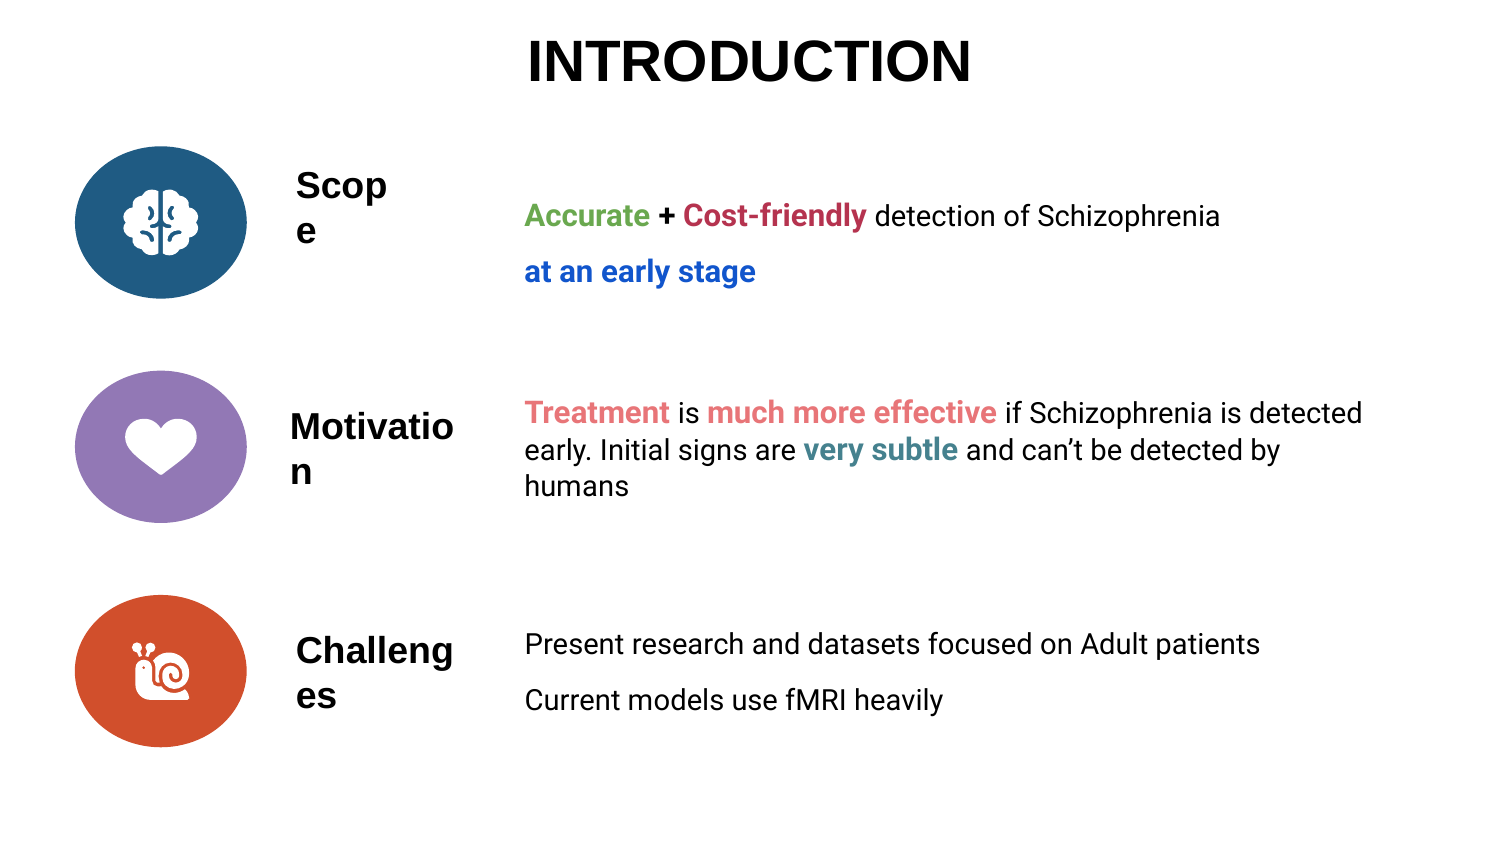

# INTRODUCTION

Accurate + Cost-friendly detection of Schizophrenia
at an early stage

Scope

Treatment is much more effective if Schizophrenia is detected early. Initial signs are very subtle and can’t be detected by humans
Motivation

Present research and datasets focused on Adult patients
Current models use fMRI heavily
Challenges